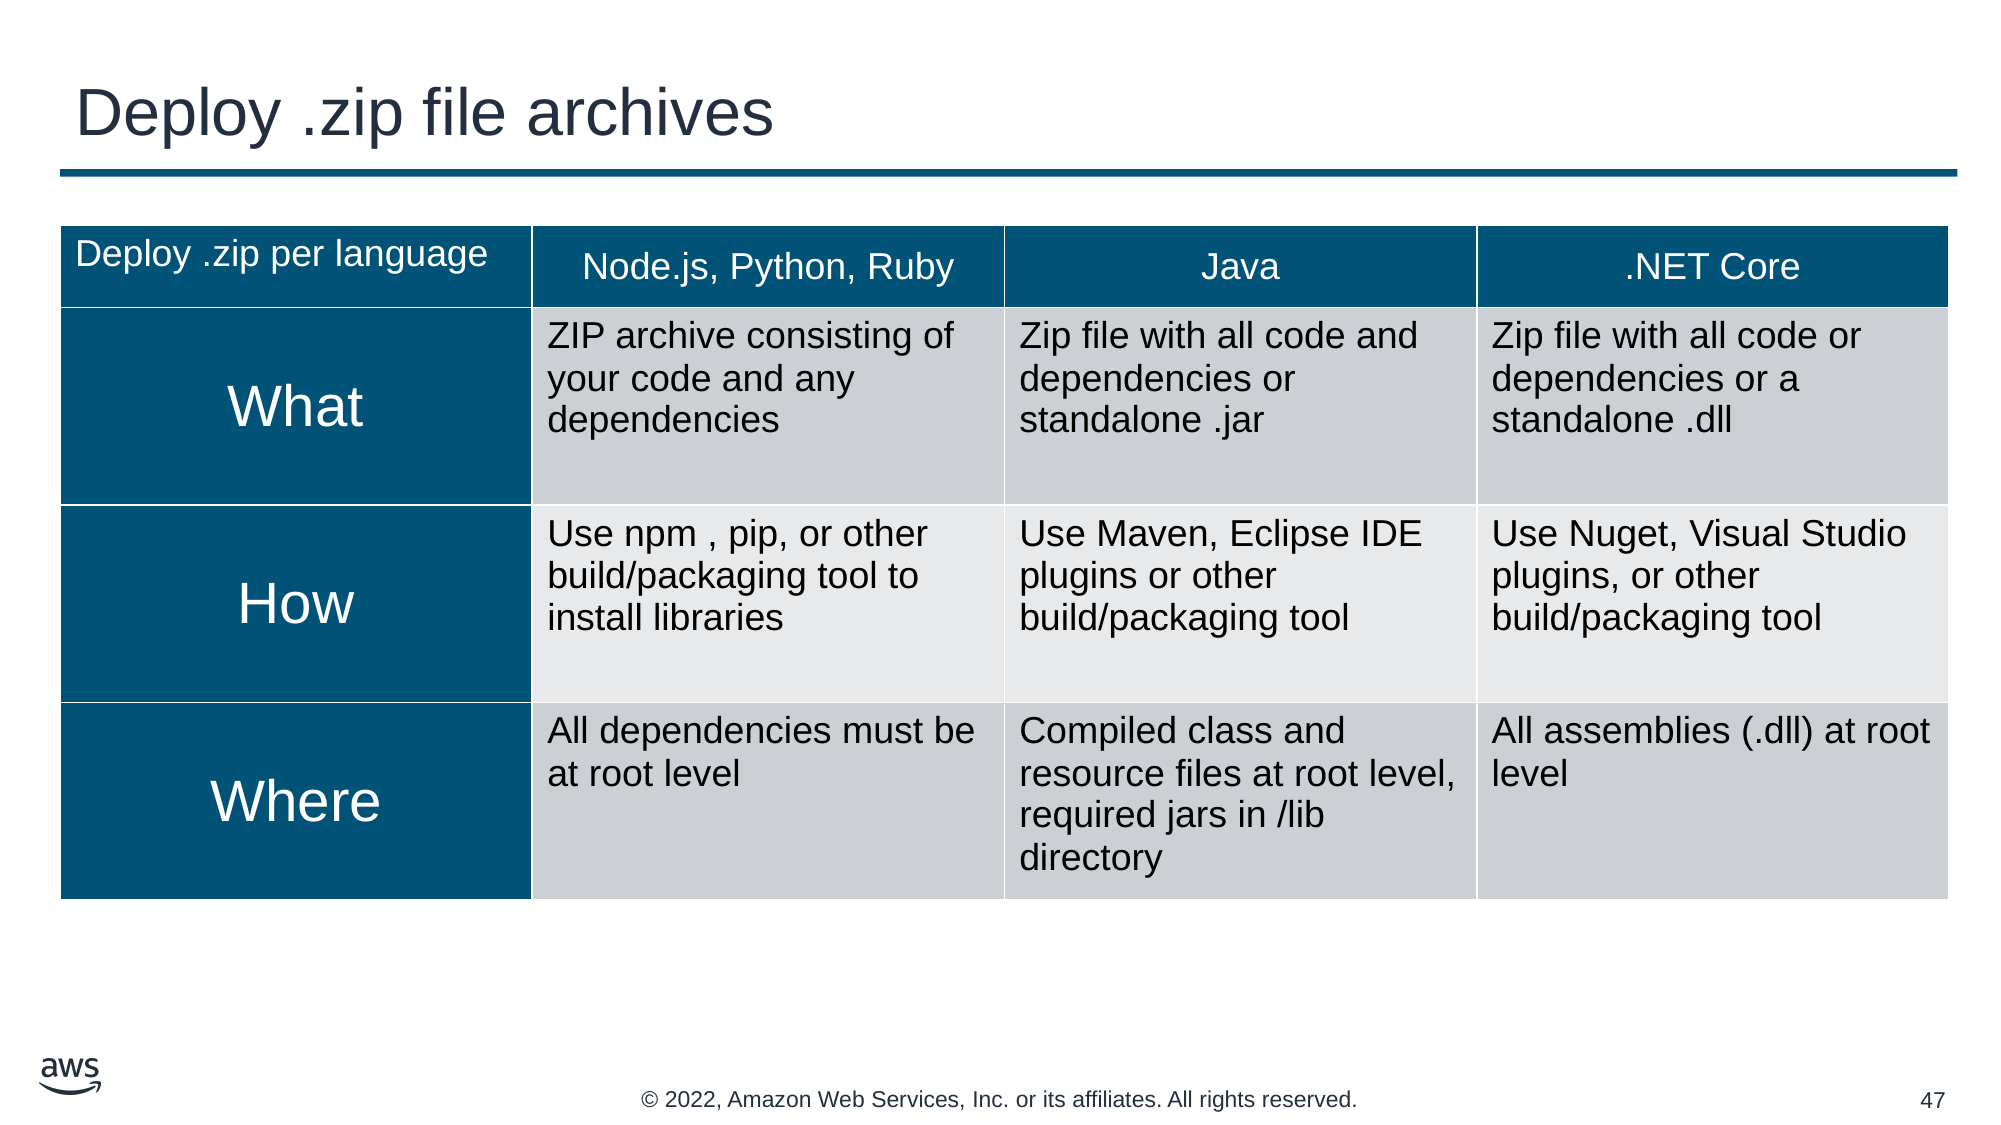

# Deploy .zip file archives
| Deploy .zip per language | Node.js, Python, Ruby | Java | .NET Core |
| --- | --- | --- | --- |
| What | ZIP archive consisting of your code and any dependencies | Zip file with all code and dependencies or standalone .jar | Zip file with all code or dependencies or a standalone .dll |
| How | Use npm , pip, or other build/packaging tool to install libraries | Use Maven, Eclipse IDE plugins or other build/packaging tool | Use Nuget, Visual Studio plugins, or other build/packaging tool |
| Where | All dependencies must be at root level | Compiled class and resource files at root level, required jars in /lib directory | All assemblies (.dll) at root level |
47